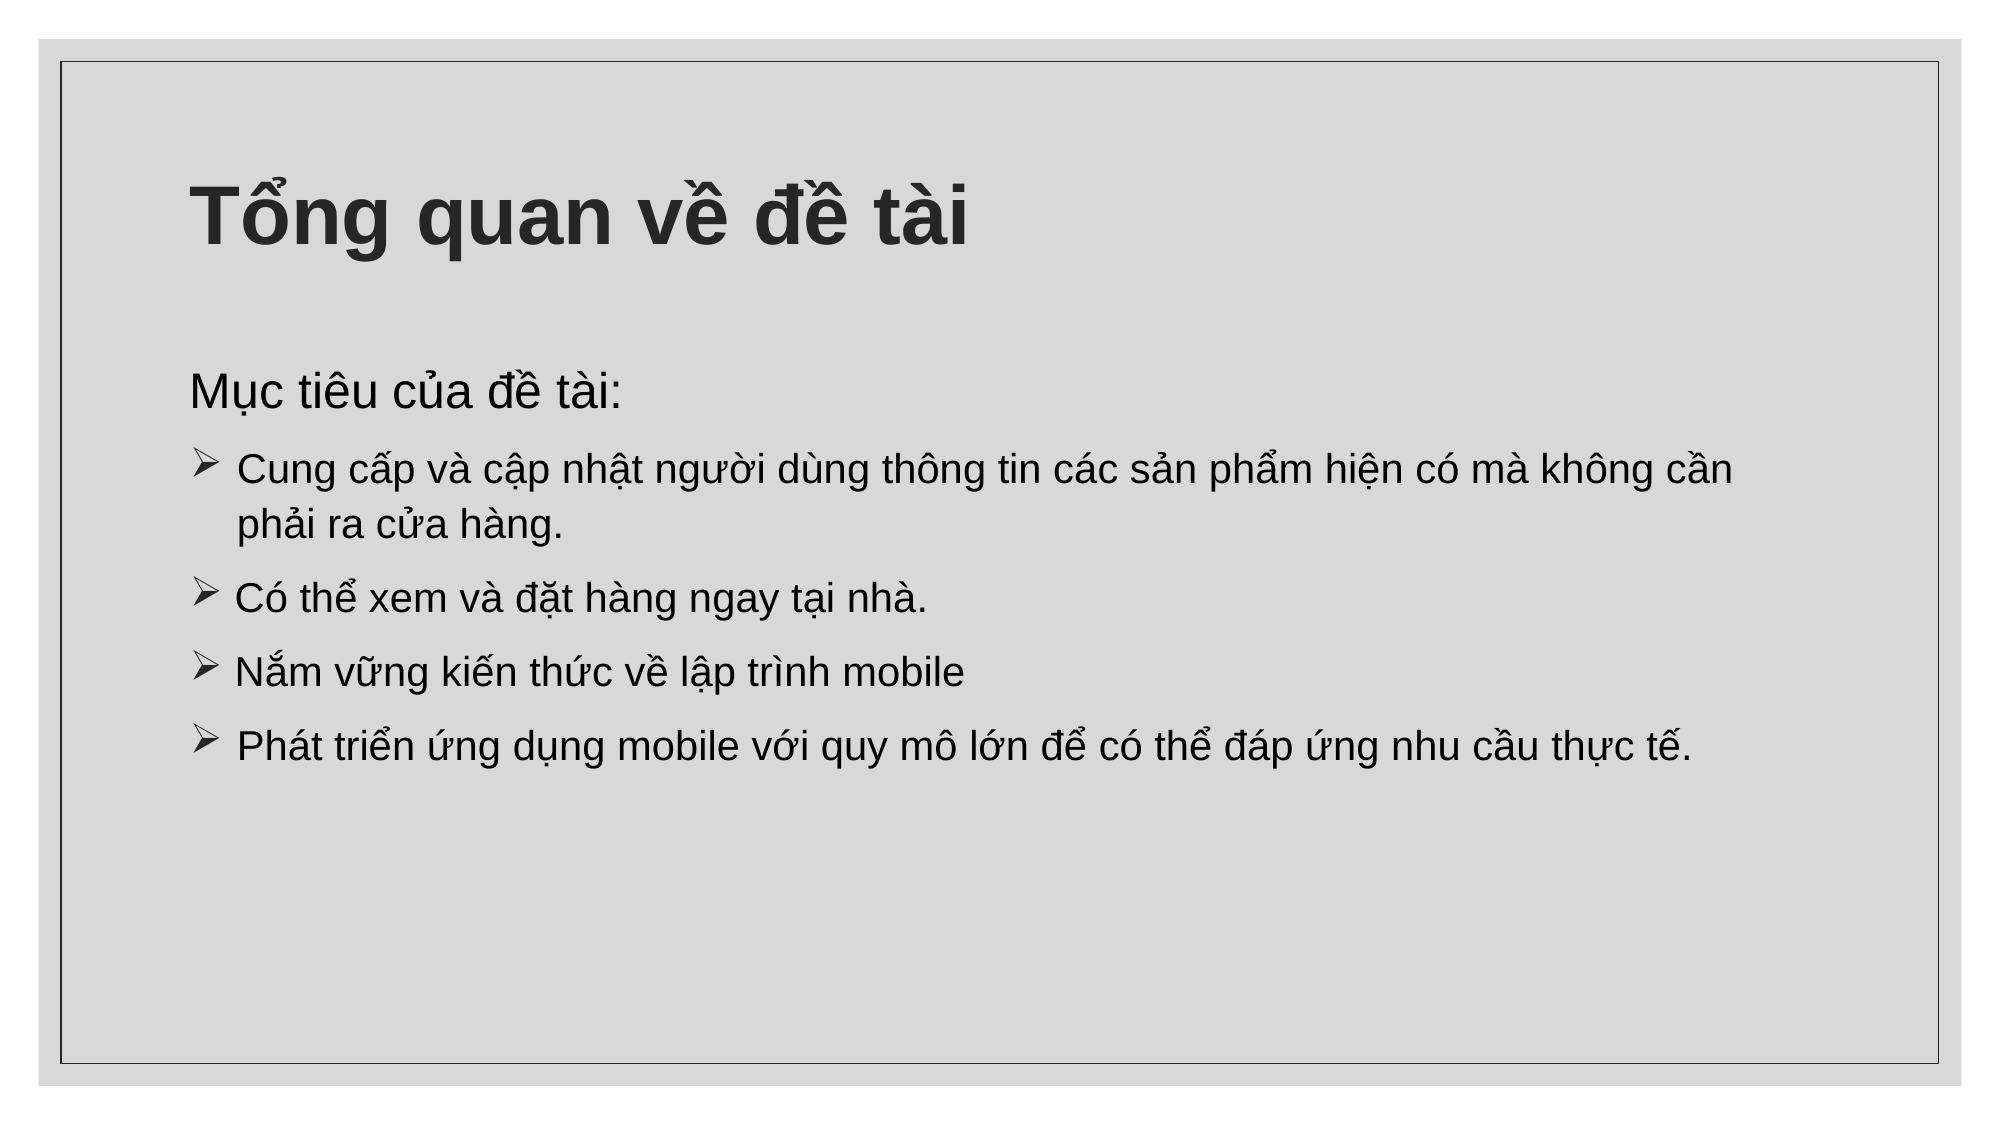

# Tổng quan về đề tài
Mục tiêu của đề tài:
Cung cấp và cập nhật người dùng thông tin các sản phẩm hiện có mà không cần phải ra cửa hàng.
 Có thể xem và đặt hàng ngay tại nhà.
 Nắm vững kiến thức về lập trình mobile
Phát triển ứng dụng mobile với quy mô lớn để có thể đáp ứng nhu cầu thực tế.